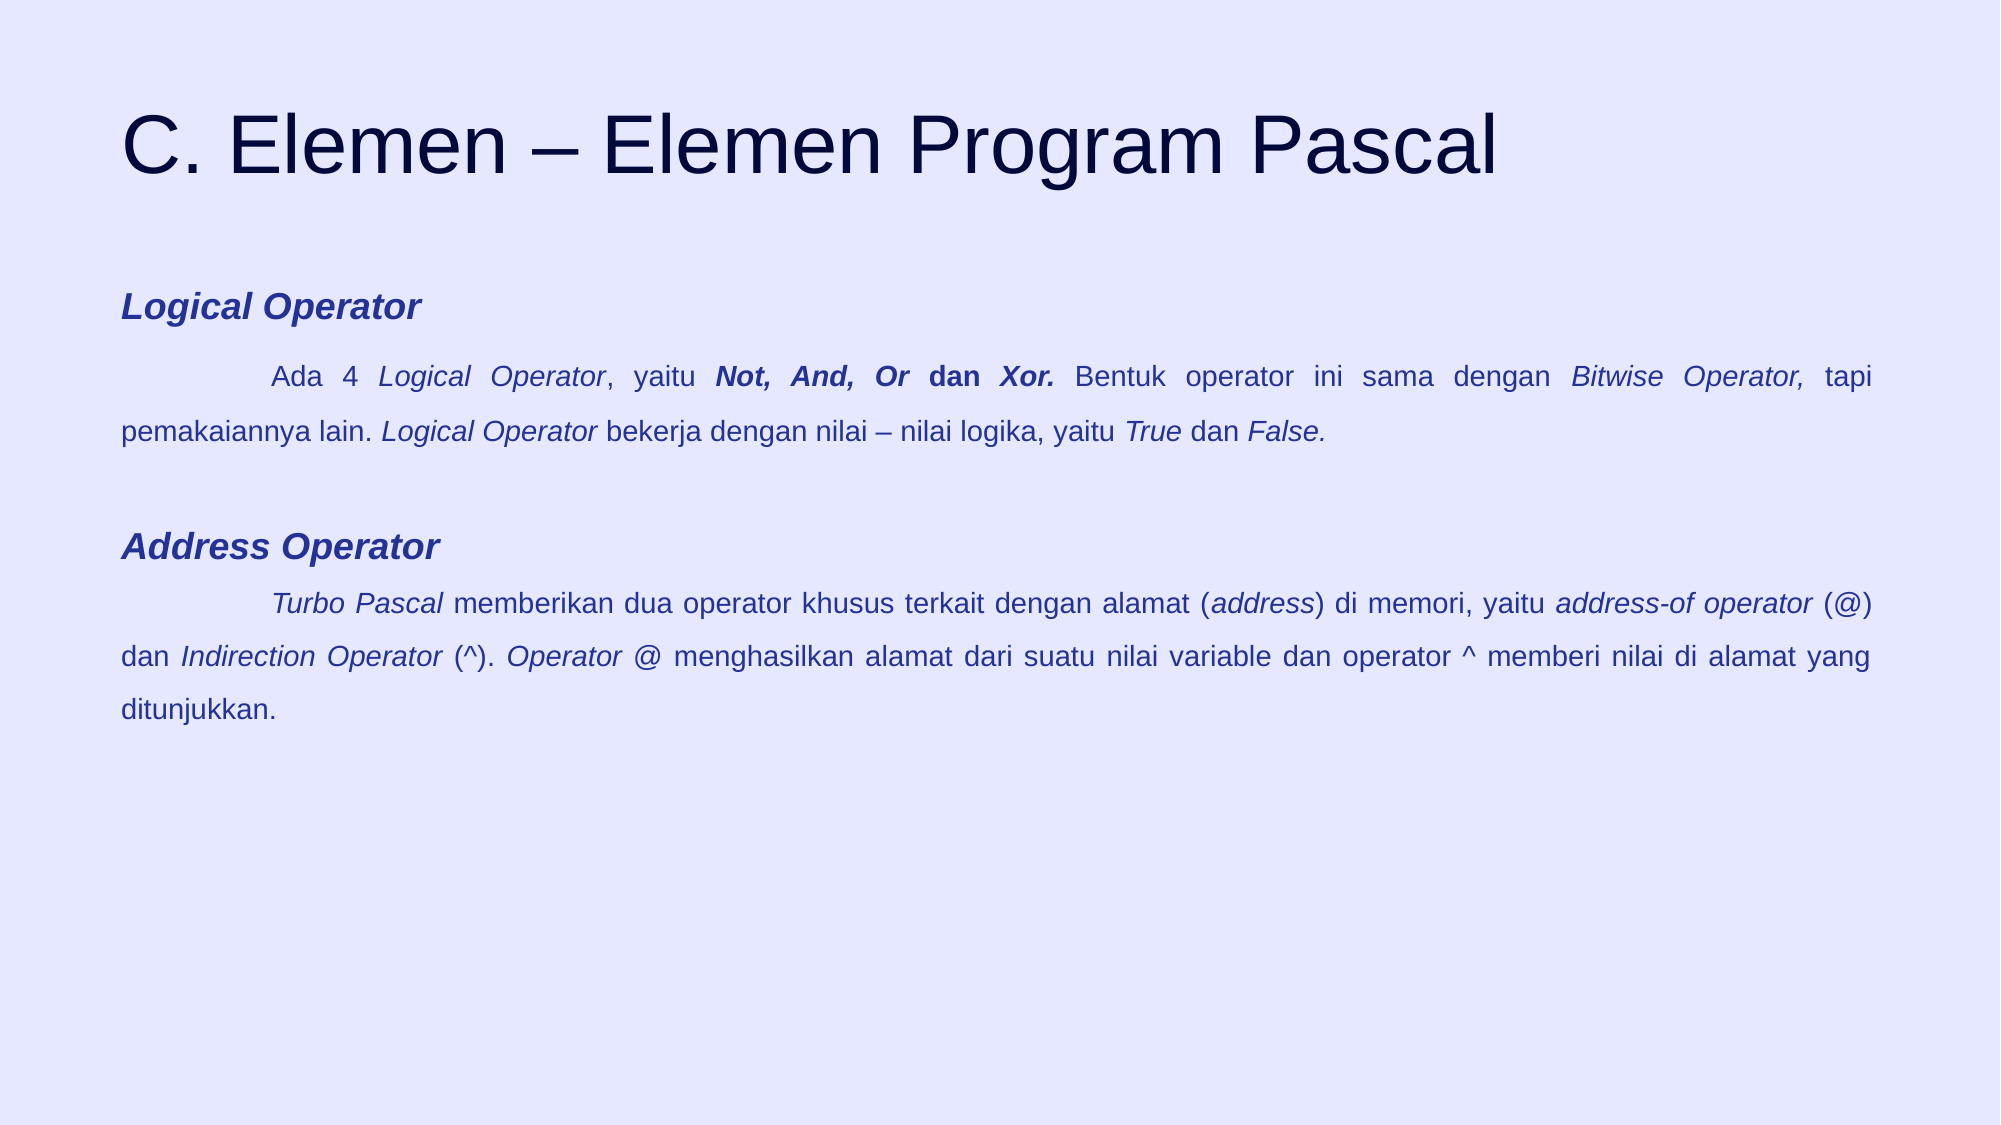

# C. Elemen – Elemen Program Pascal
Logical Operator
	Ada 4 Logical Operator, yaitu Not, And, Or dan Xor. Bentuk operator ini sama dengan Bitwise Operator, tapi pemakaiannya lain. Logical Operator bekerja dengan nilai – nilai logika, yaitu True dan False.

Address Operator
	Turbo Pascal memberikan dua operator khusus terkait dengan alamat (address) di memori, yaitu address-of operator (@) dan Indirection Operator (^). Operator @ menghasilkan alamat dari suatu nilai variable dan operator ^ memberi nilai di alamat yang ditunjukkan.